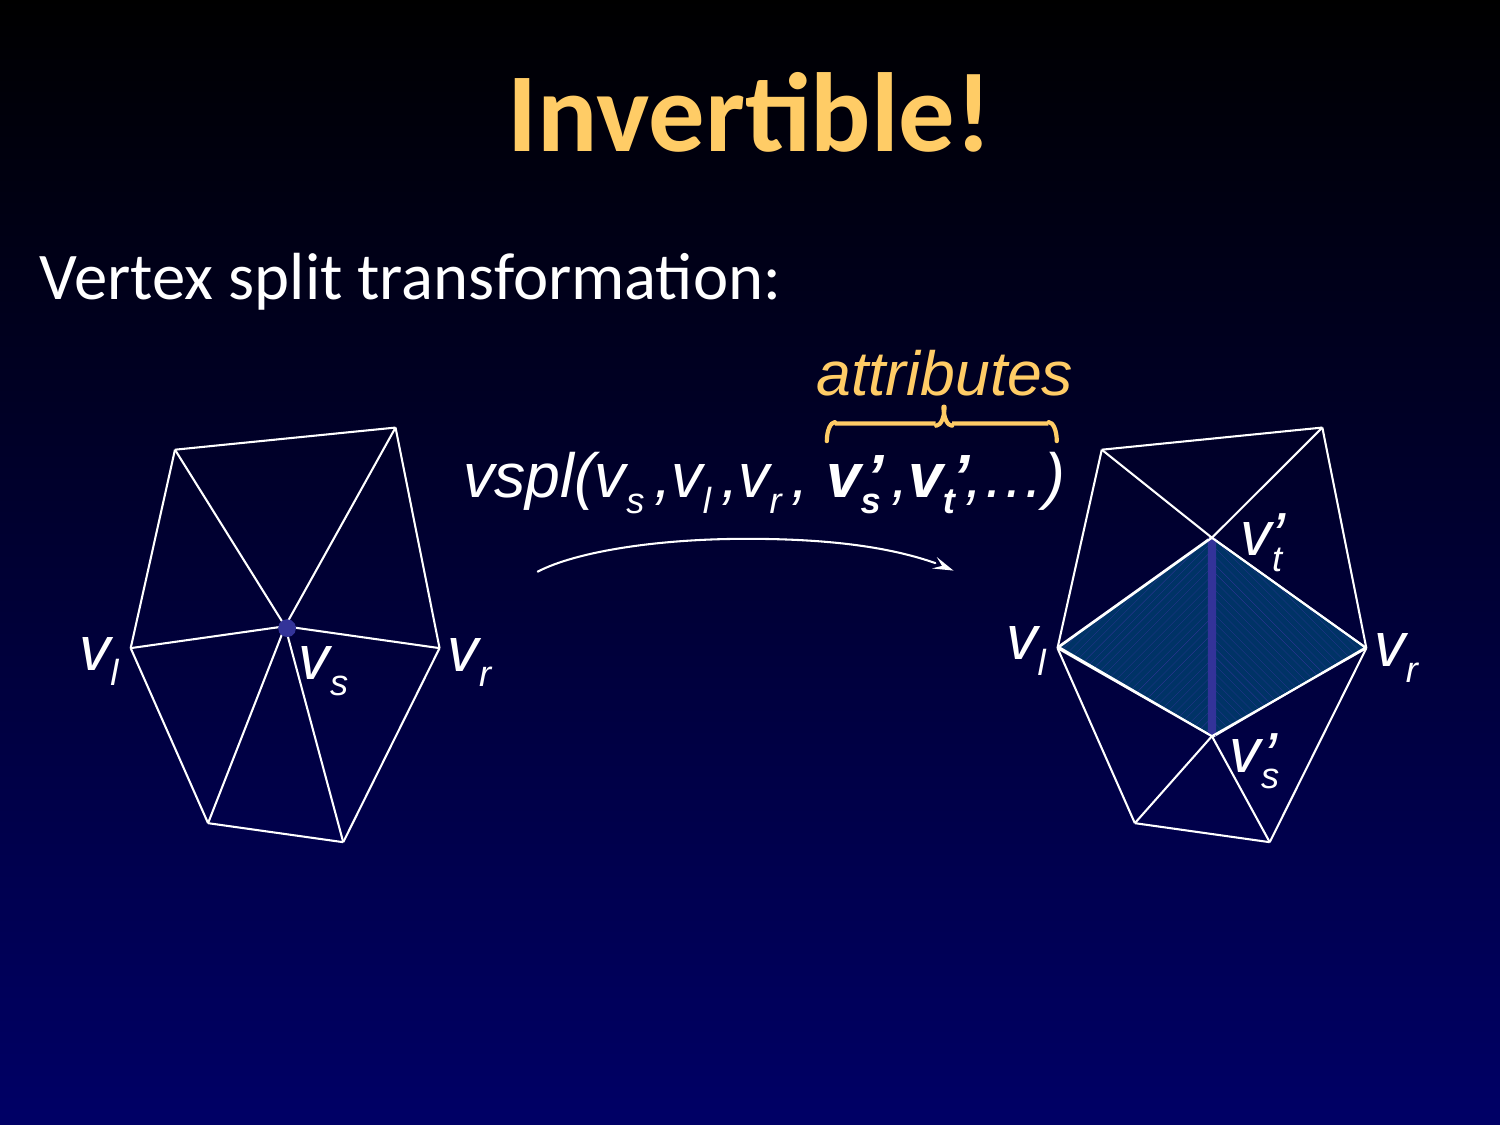

# Invertible!
Vertex split transformation:
attributes

vspl(vs ,vl ,vr , vs ,vt ,…)

’
’

’
vt

vl
vr
vl
vr
vs

vs
’